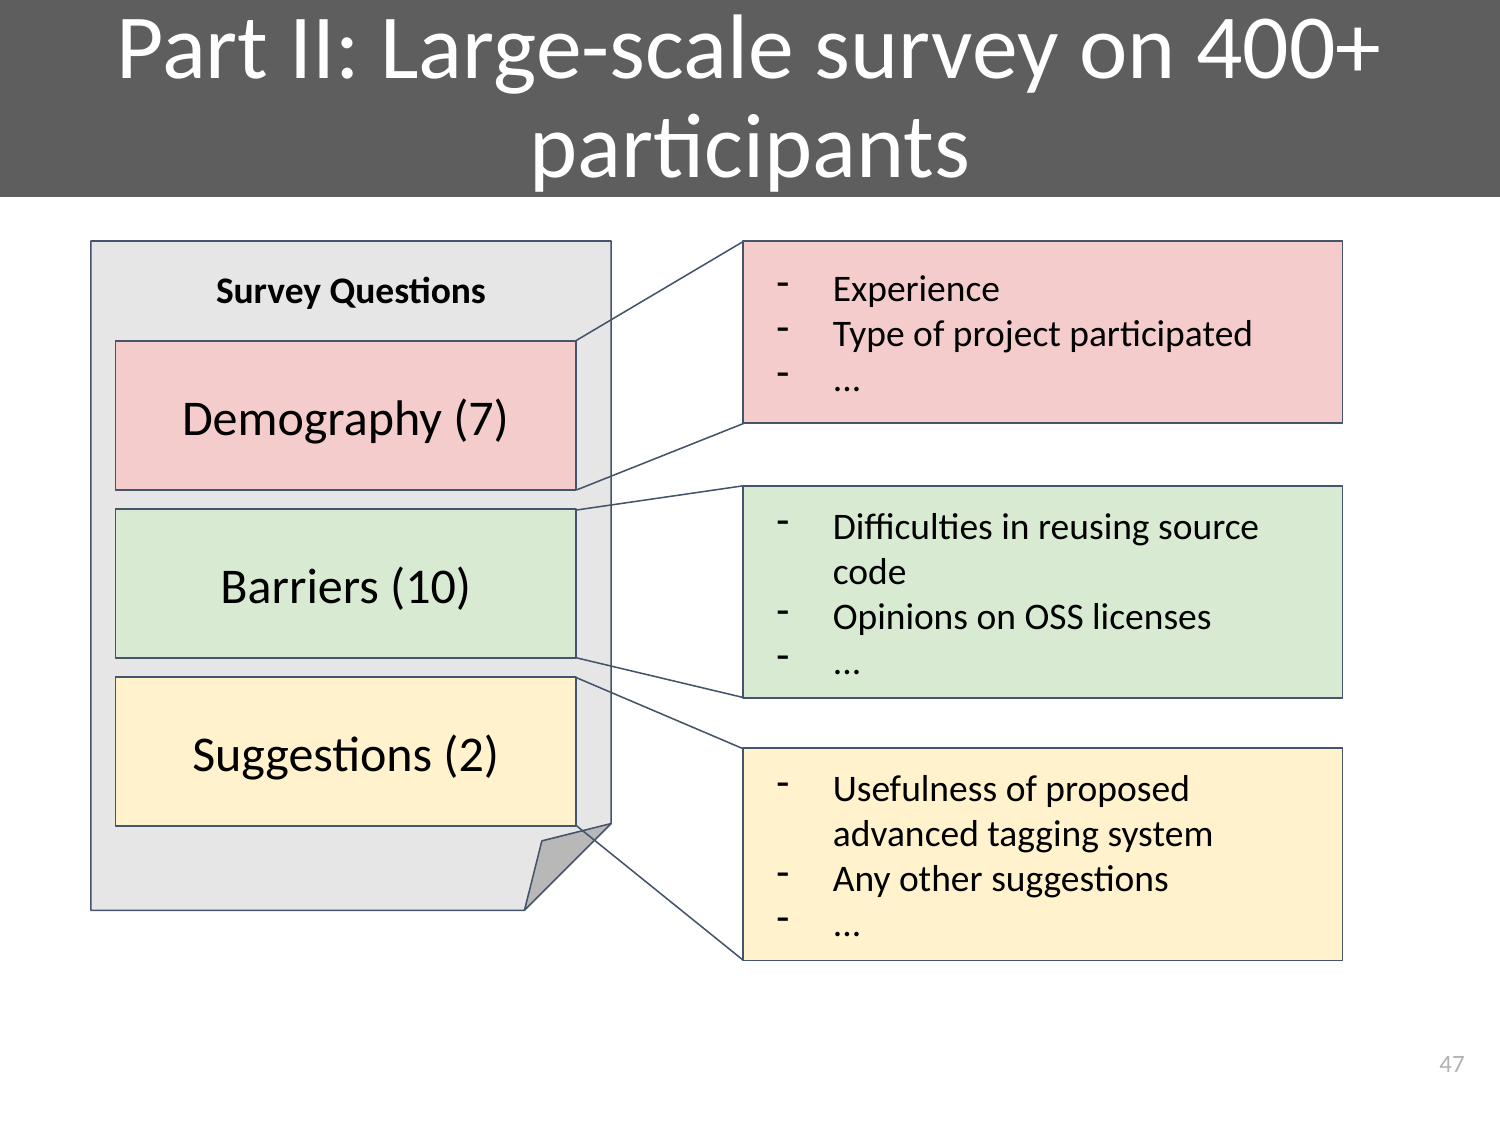

# Part II: Large-scale survey on 400+ participants

Experience
Type of project participated
...
Survey Questions
Demography (7)
Difficulties in reusing source code
Opinions on OSS licenses
...
Barriers (10)
Suggestions (2)
Usefulness of proposed advanced tagging system
Any other suggestions
...
47